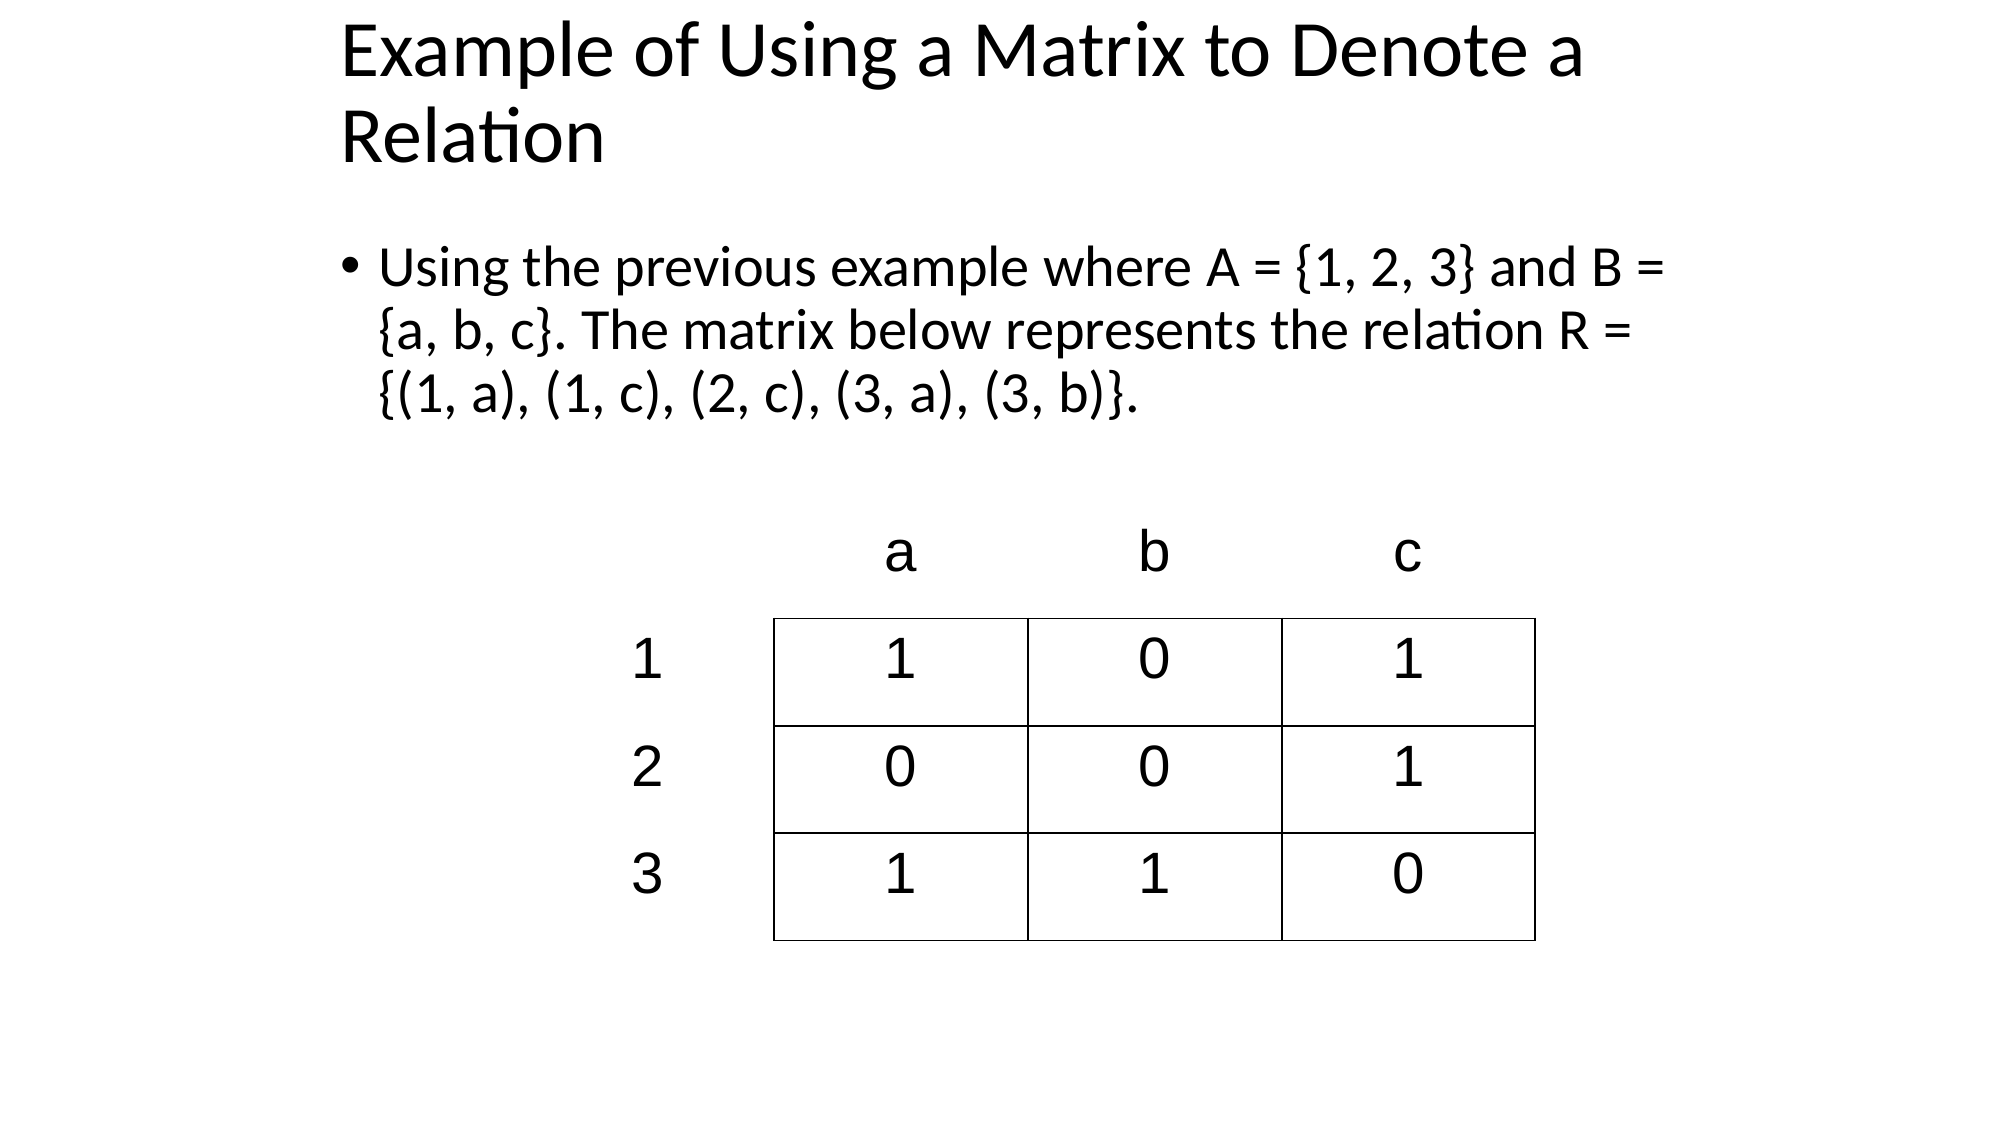

# Example of Using a Matrix to Denote a Relation
Using the previous example where A = {1, 2, 3} and B = {a, b, c}. The matrix below represents the relation R = {(1, a), (1, c), (2, c), (3, a), (3, b)}.
|  | a | b | c |
| --- | --- | --- | --- |
| 1 | 1 | 0 | 1 |
| 2 | 0 | 0 | 1 |
| 3 | 1 | 1 | 0 |